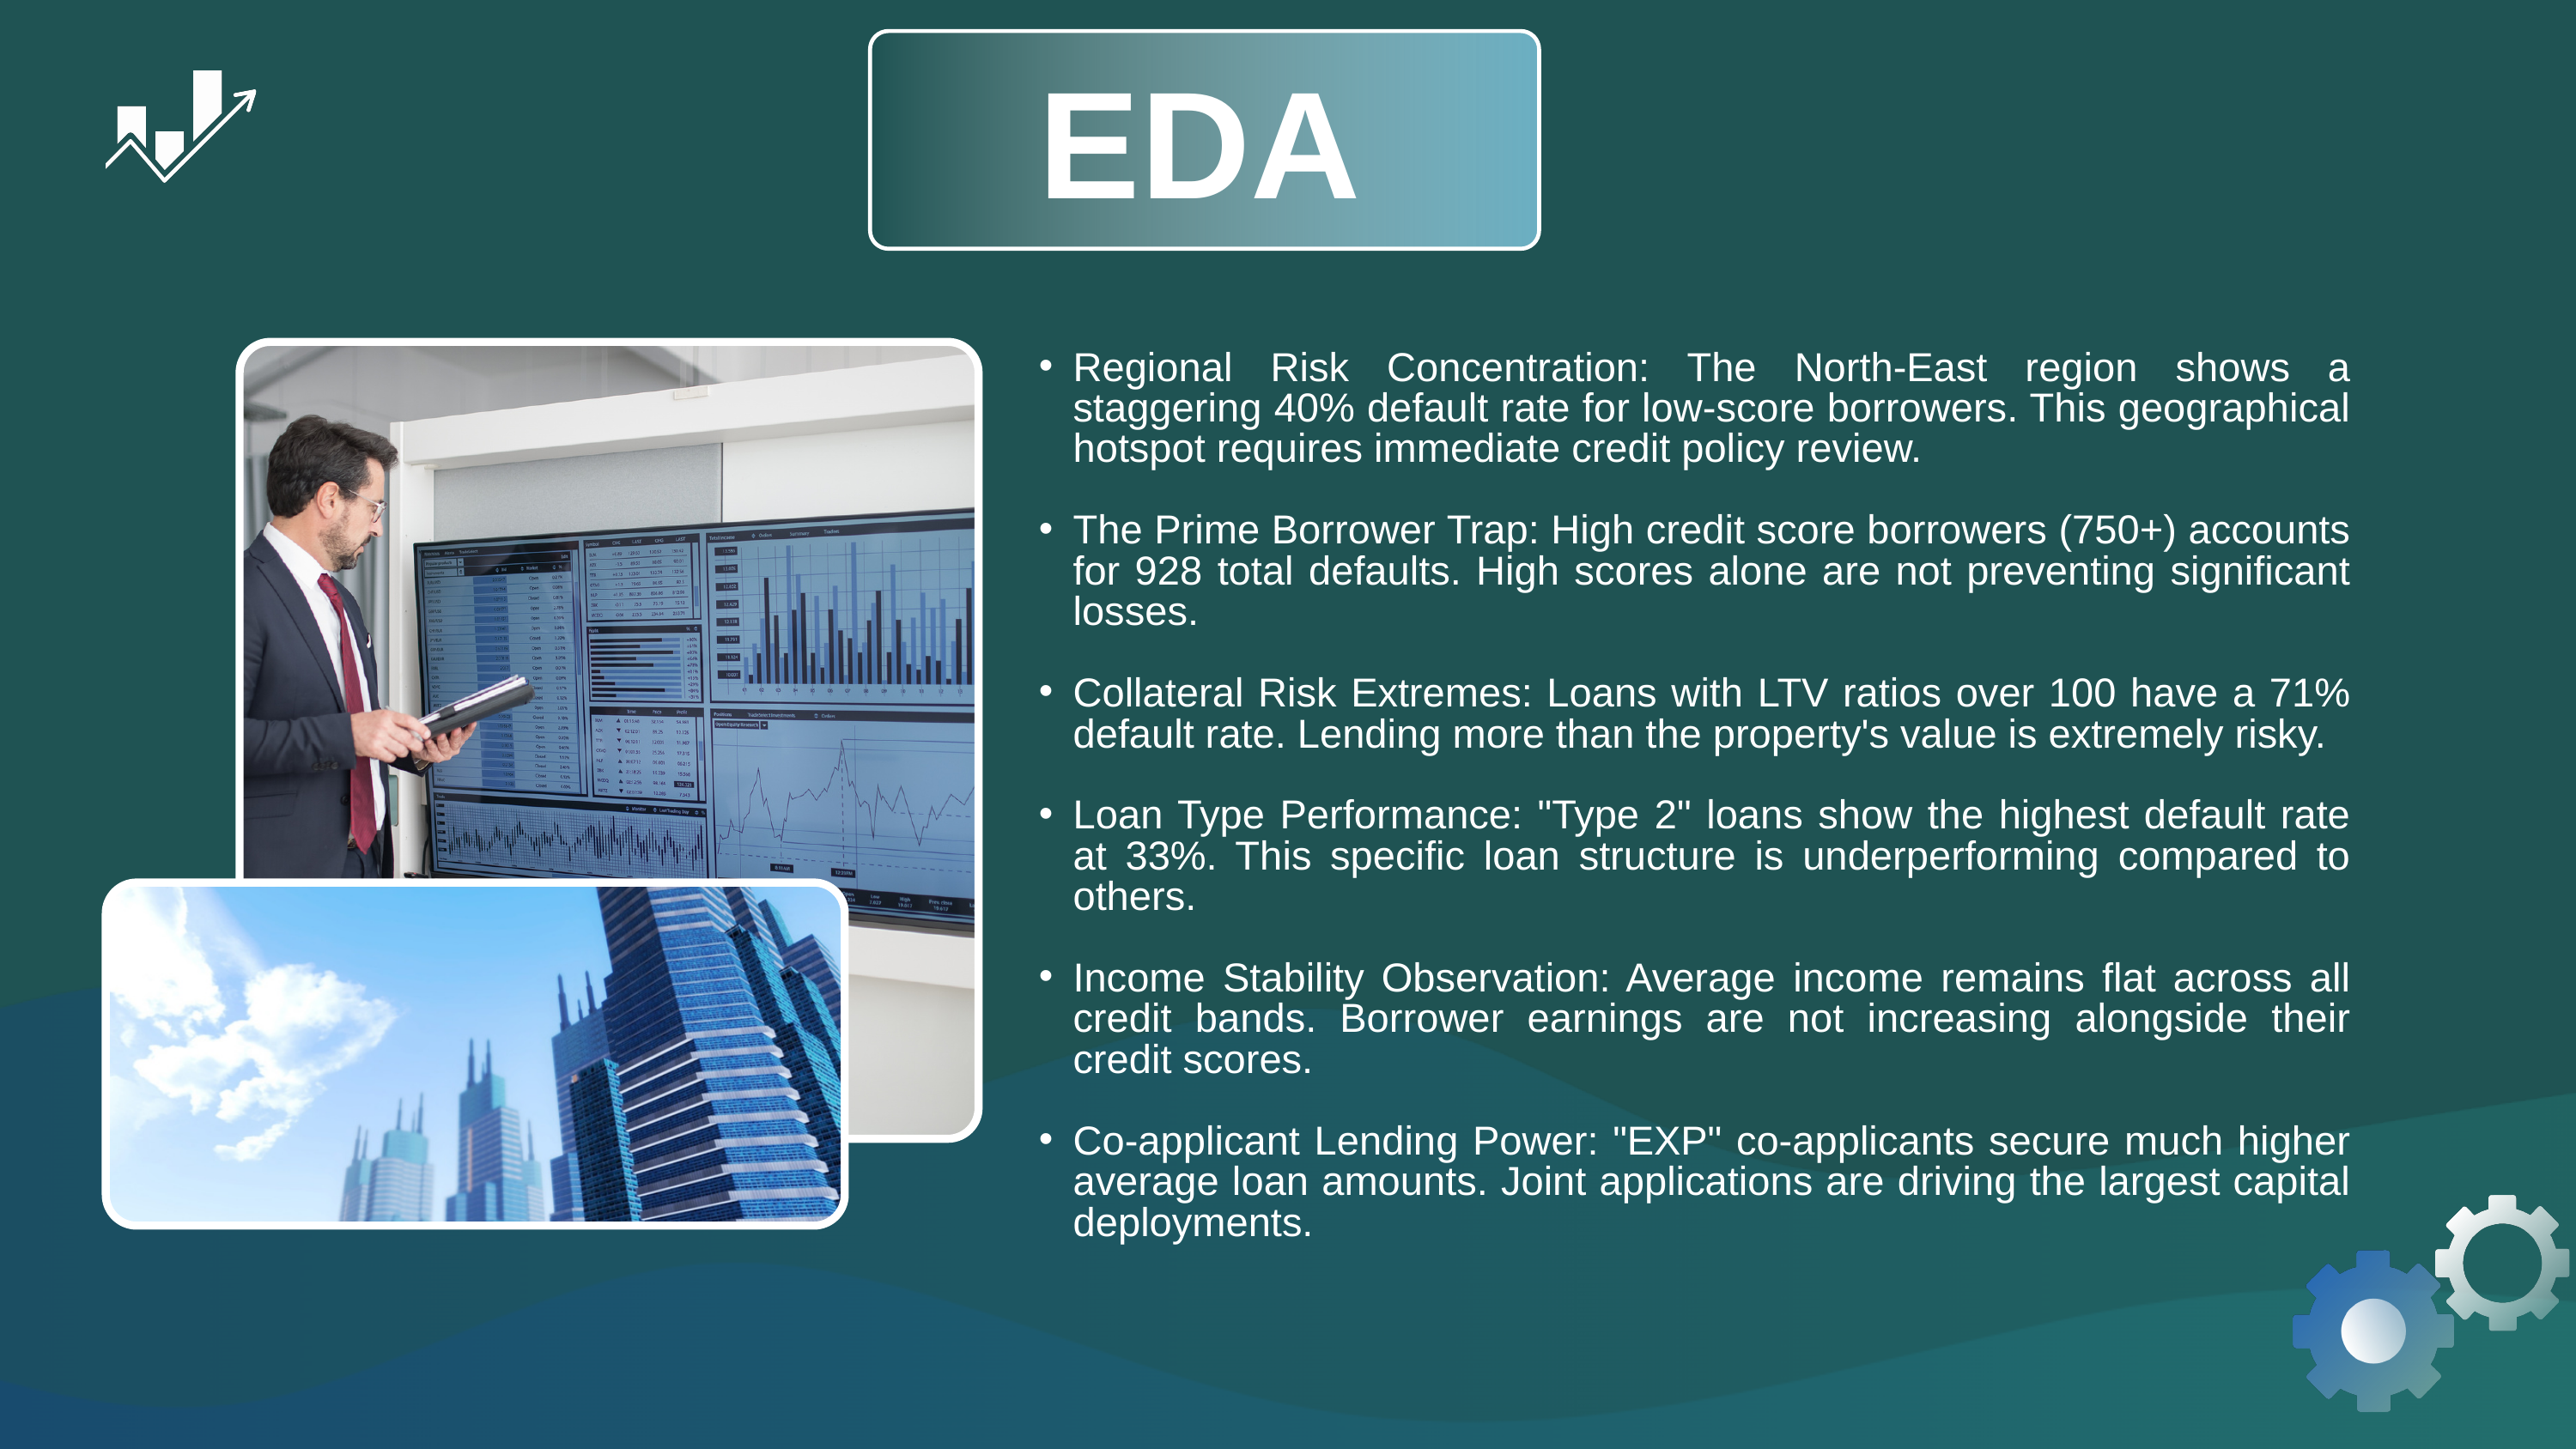

EDA

Regional Risk Concentration: The North-East region shows a staggering 40% default rate for low-score borrowers. This geographical hotspot requires immediate credit policy review.

The Prime Borrower Trap: High credit score borrowers (750+) accounts for 928 total defaults. High scores alone are not preventing significant losses.

Collateral Risk Extremes: Loans with LTV ratios over 100 have a 71% default rate. Lending more than the property's value is extremely risky.

Loan Type Performance: "Type 2" loans show the highest default rate at 33%. This specific loan structure is underperforming compared to others.

Income Stability Observation: Average income remains flat across all credit bands. Borrower earnings are not increasing alongside their credit scores.

Co-applicant Lending Power: "EXP" co-applicants secure much higher average loan amounts. Joint applications are driving the largest capital deployments.